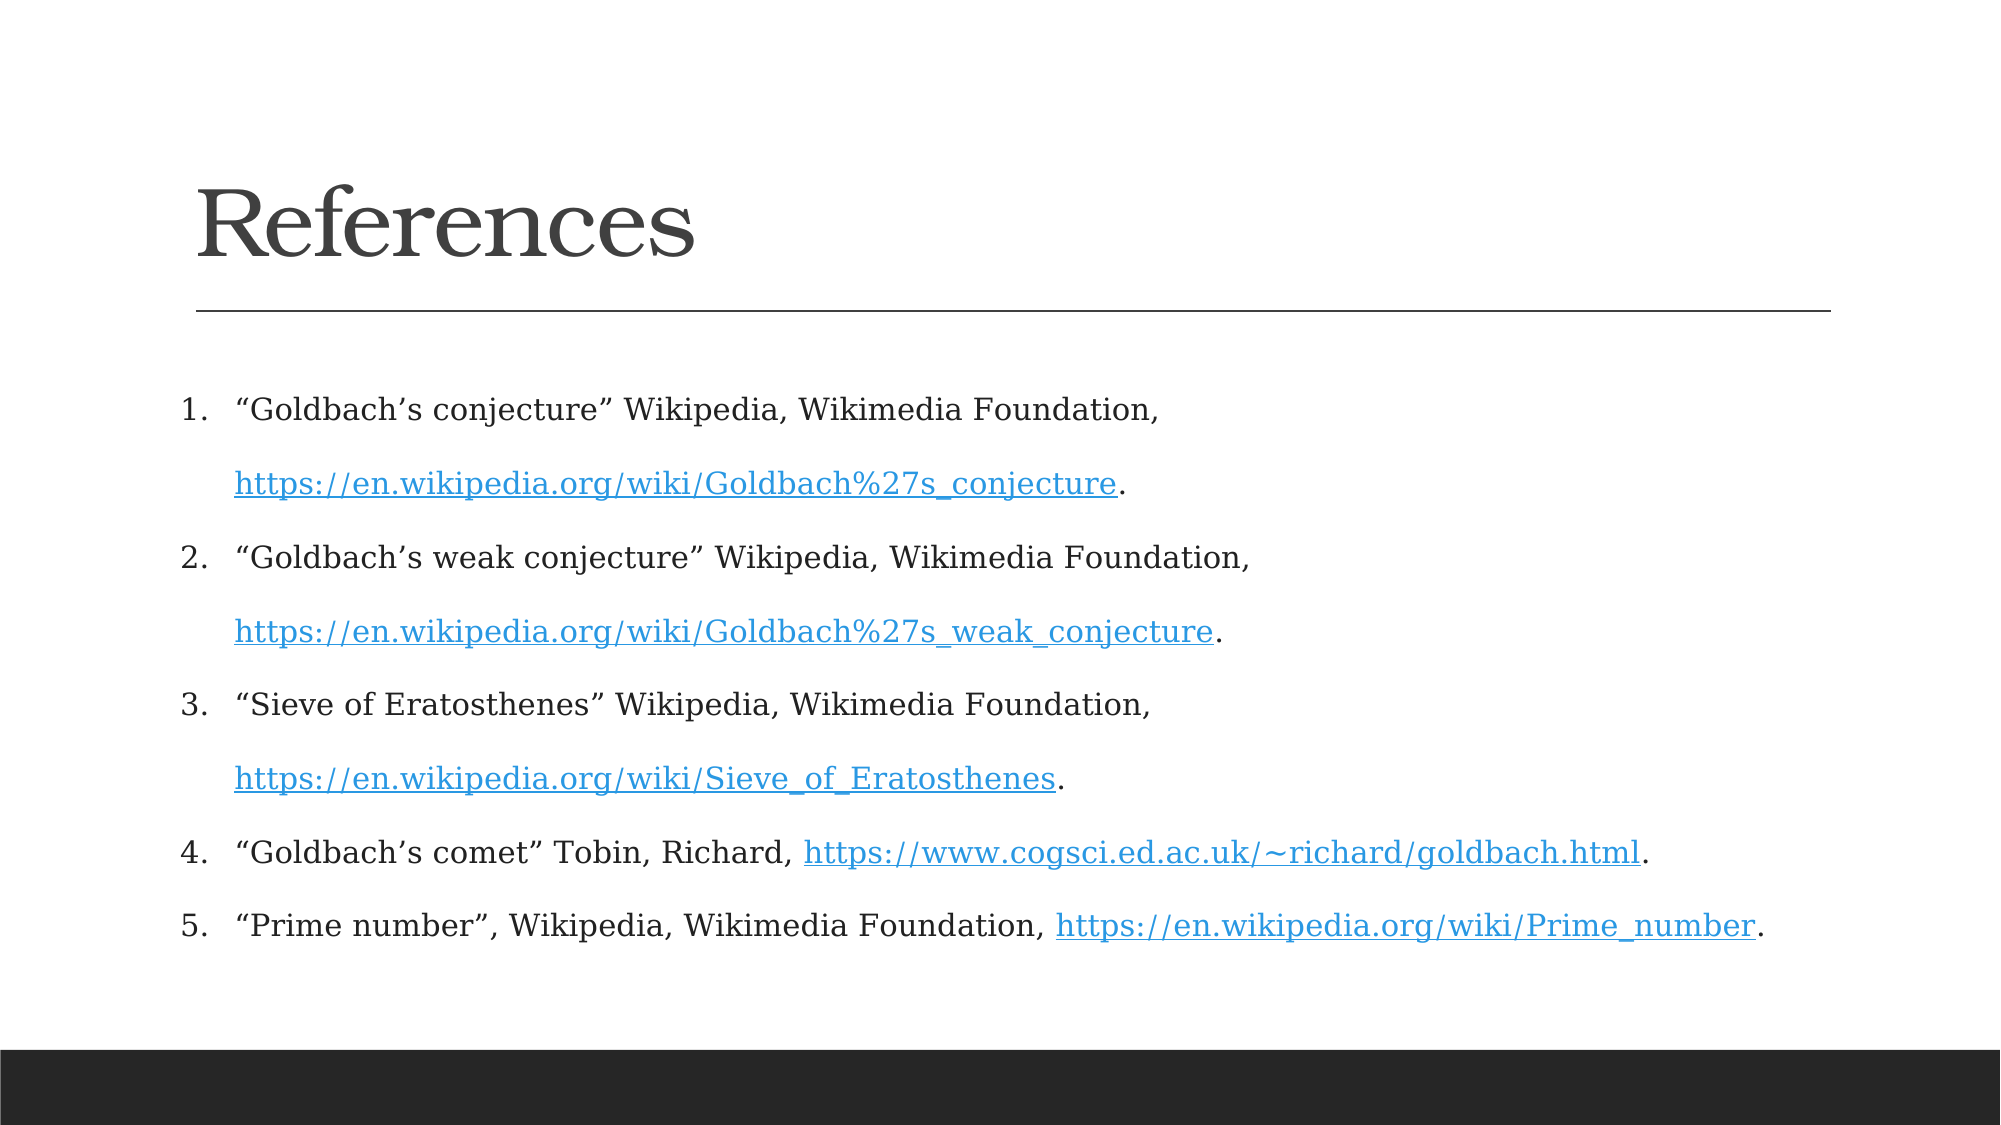

# References
“Goldbach’s conjecture” Wikipedia, Wikimedia Foundation, https://en.wikipedia.org/wiki/Goldbach%27s_conjecture.
“Goldbach’s weak conjecture” Wikipedia, Wikimedia Foundation, https://en.wikipedia.org/wiki/Goldbach%27s_weak_conjecture.
“Sieve of Eratosthenes” Wikipedia, Wikimedia Foundation, https://en.wikipedia.org/wiki/Sieve_of_Eratosthenes.
“Goldbach’s comet” Tobin, Richard, https://www.cogsci.ed.ac.uk/~richard/goldbach.html.
“Prime number”, Wikipedia, Wikimedia Foundation, https://en.wikipedia.org/wiki/Prime_number.